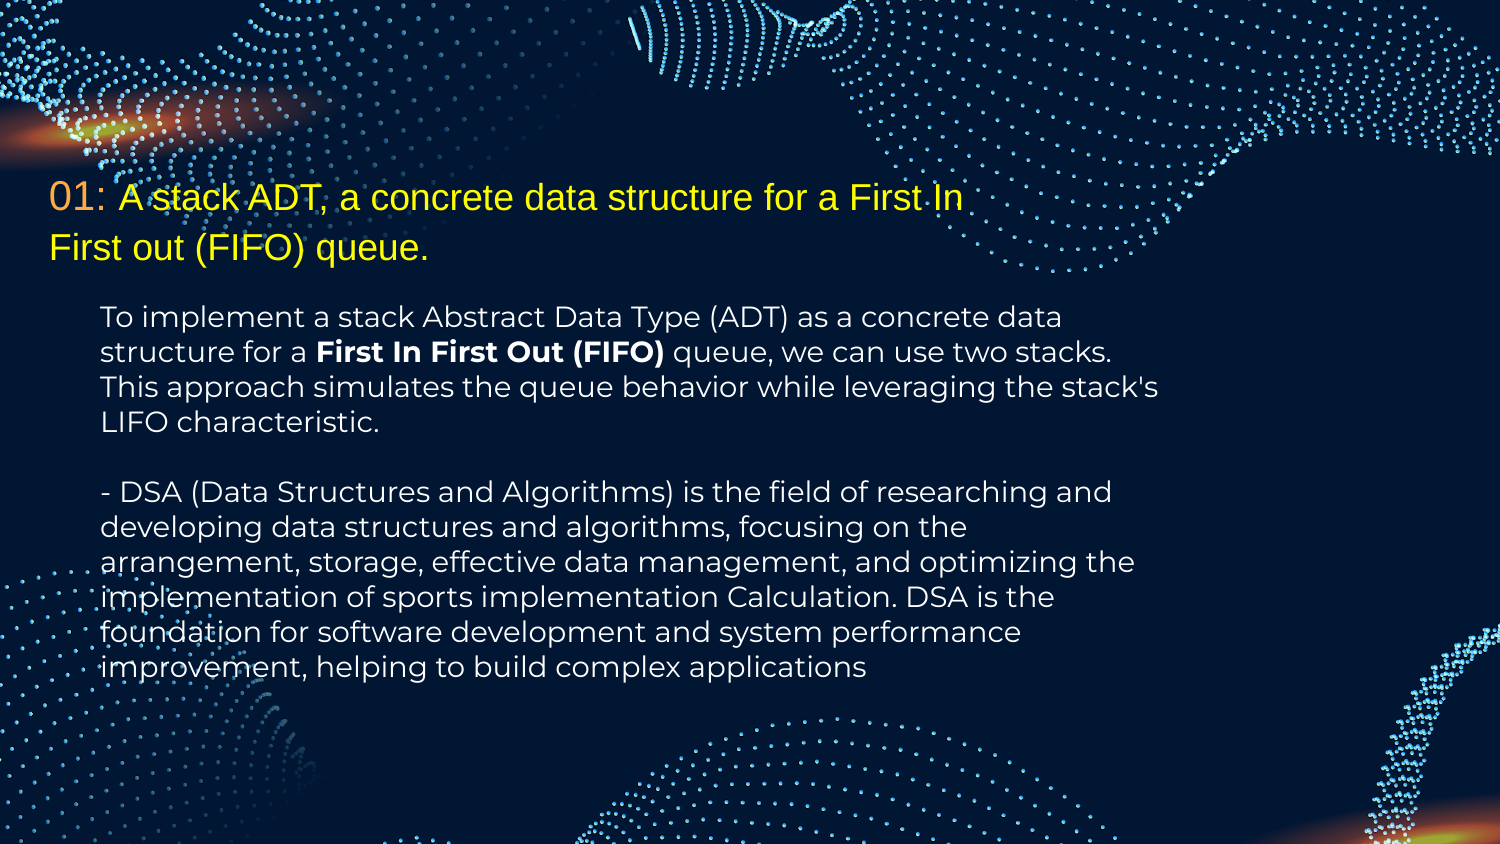

01: A stack ADT, a concrete data structure for a First In First out (FIFO) queue.
To implement a stack Abstract Data Type (ADT) as a concrete data structure for a First In First Out (FIFO) queue, we can use two stacks. This approach simulates the queue behavior while leveraging the stack's LIFO characteristic.
- DSA (Data Structures and Algorithms) is the field of researching and developing data structures and algorithms, focusing on the arrangement, storage, effective data management, and optimizing the implementation of sports implementation Calculation. DSA is the foundation for software development and system performance improvement, helping to build complex applications